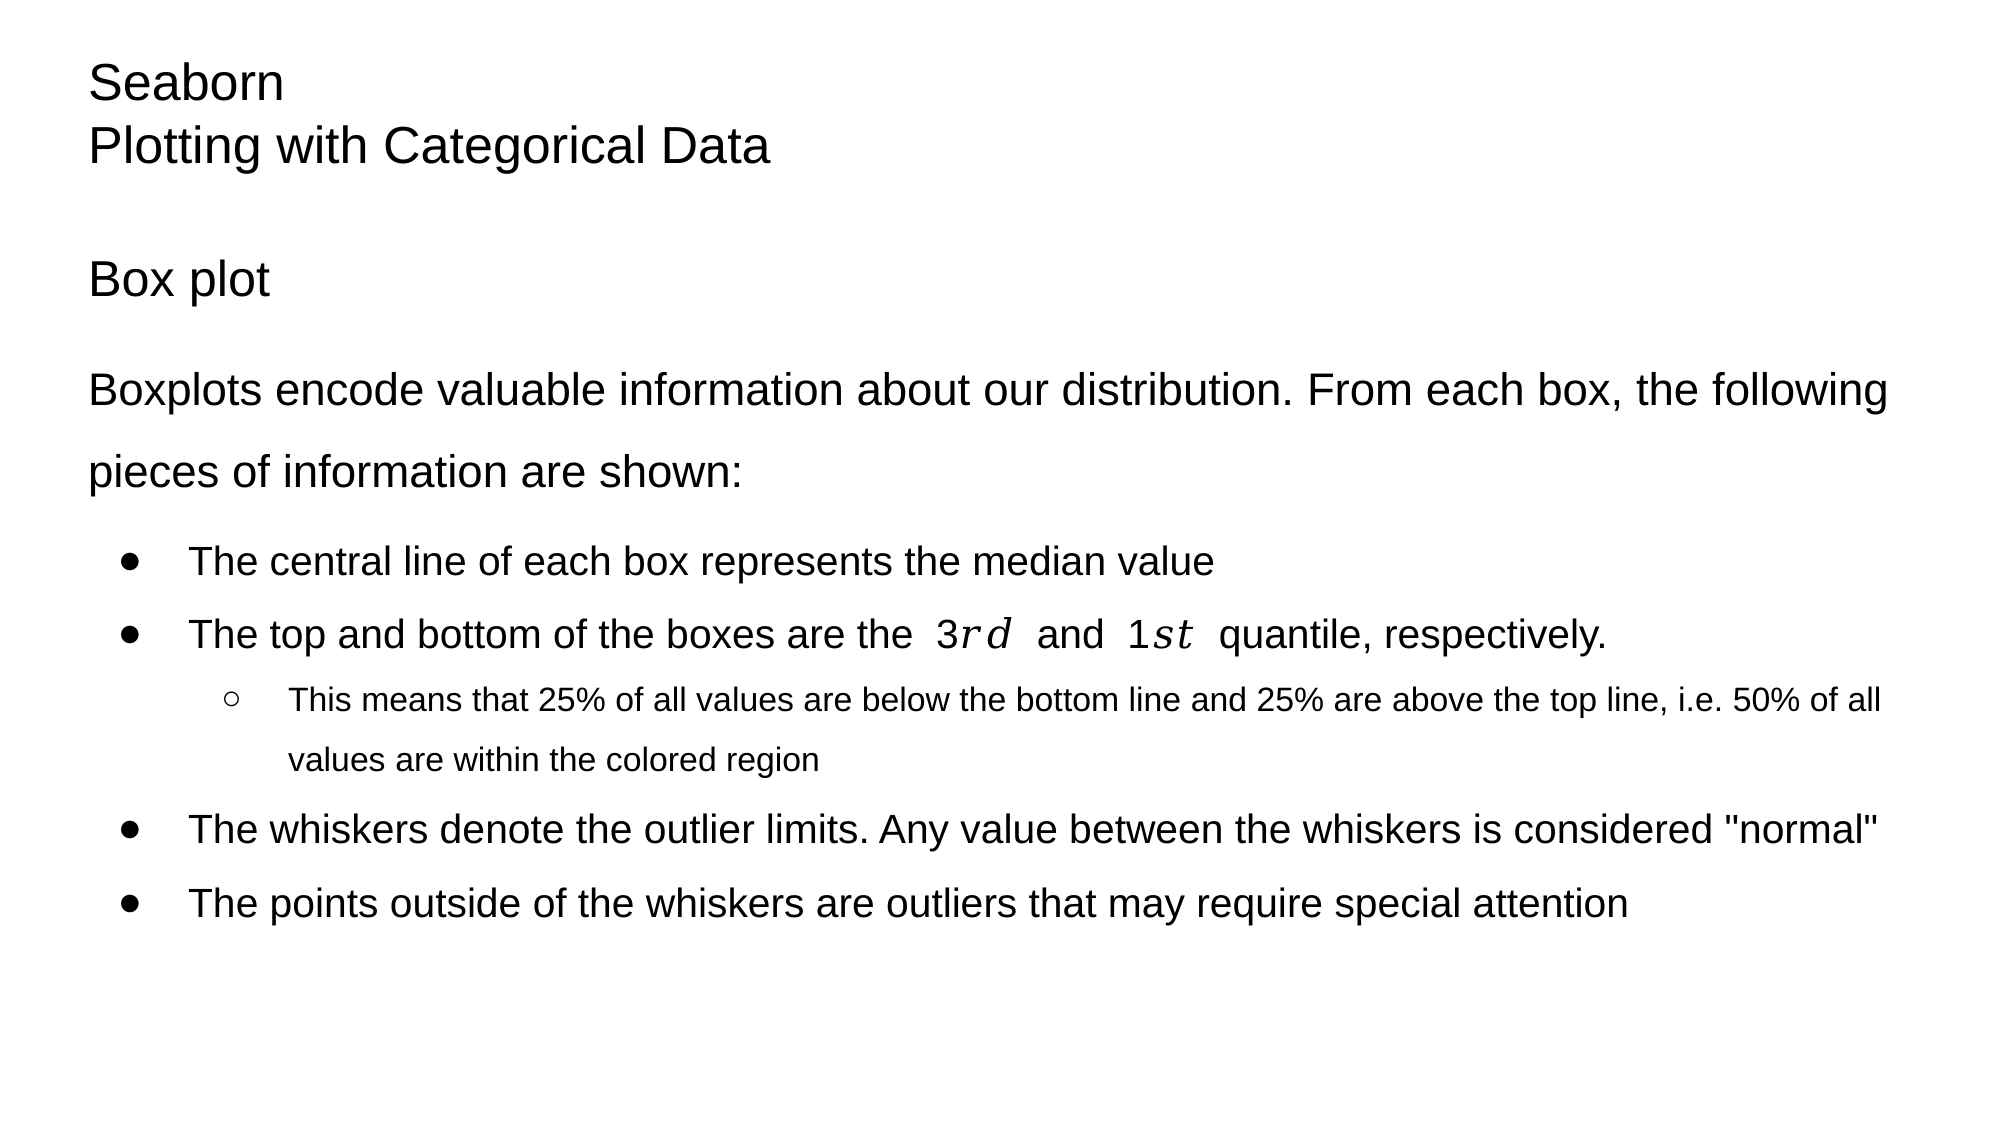

# Seaborn
Plotting with Categorical Data

Box plot
Boxplots encode valuable information about our distribution. From each box, the following pieces of information are shown:
The central line of each box represents the median value
The top and bottom of the boxes are the  3𝑟𝑑  and  1𝑠𝑡  quantile, respectively.
This means that 25% of all values are below the bottom line and 25% are above the top line, i.e. 50% of all values are within the colored region
The whiskers denote the outlier limits. Any value between the whiskers is considered "normal"
The points outside of the whiskers are outliers that may require special attention